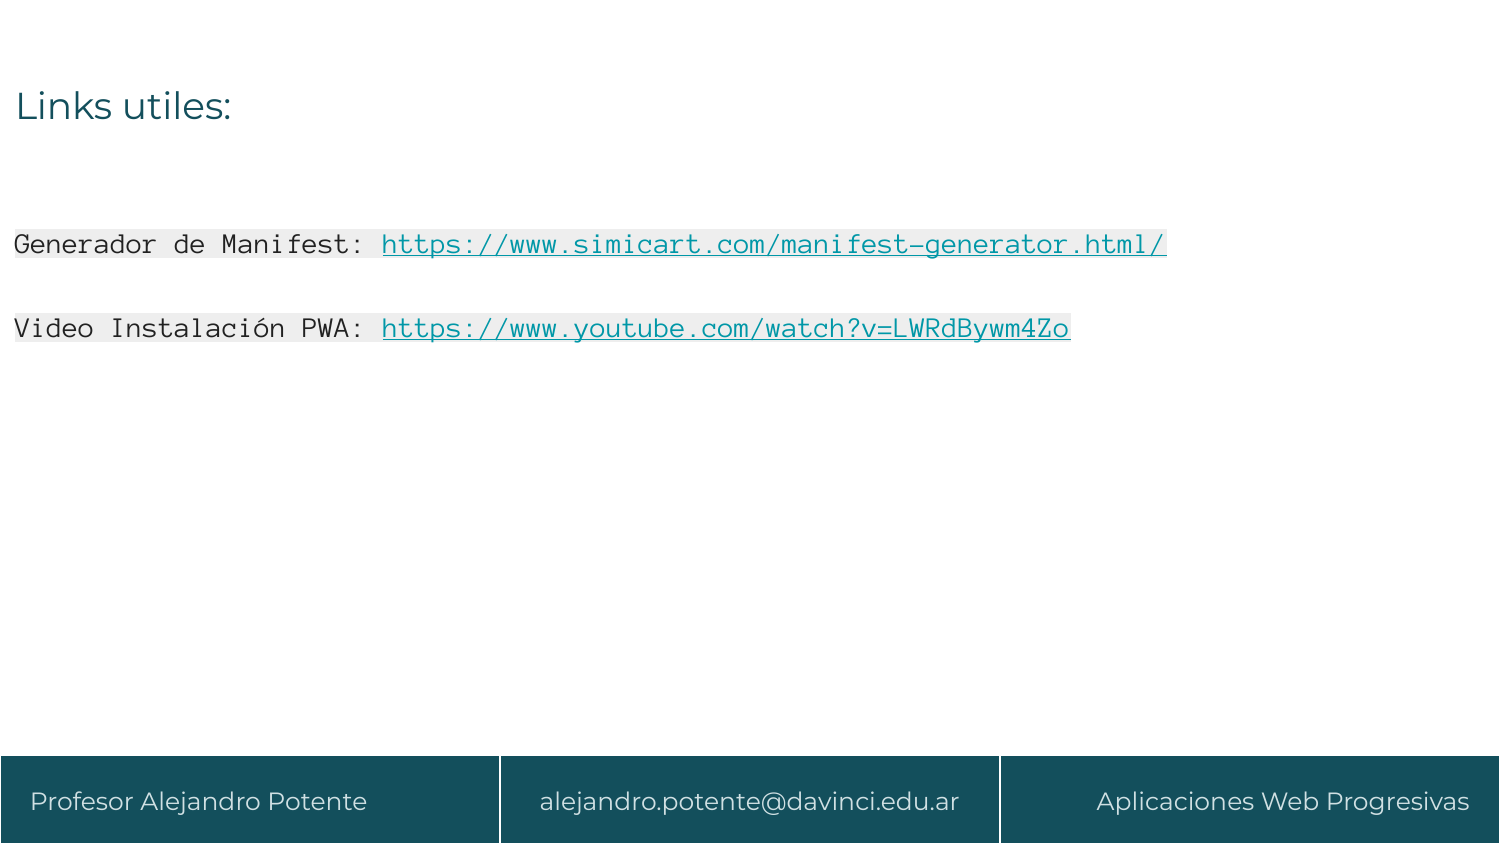

Links utiles:
Generador de Manifest: https://www.simicart.com/manifest-generator.html/

Video Instalación PWA: https://www.youtube.com/watch?v=LWRdBywm4Zo

| Profesor Alejandro Potente | alejandro.potente@davinci.edu.ar | Aplicaciones Web Progresivas |
| --- | --- | --- |